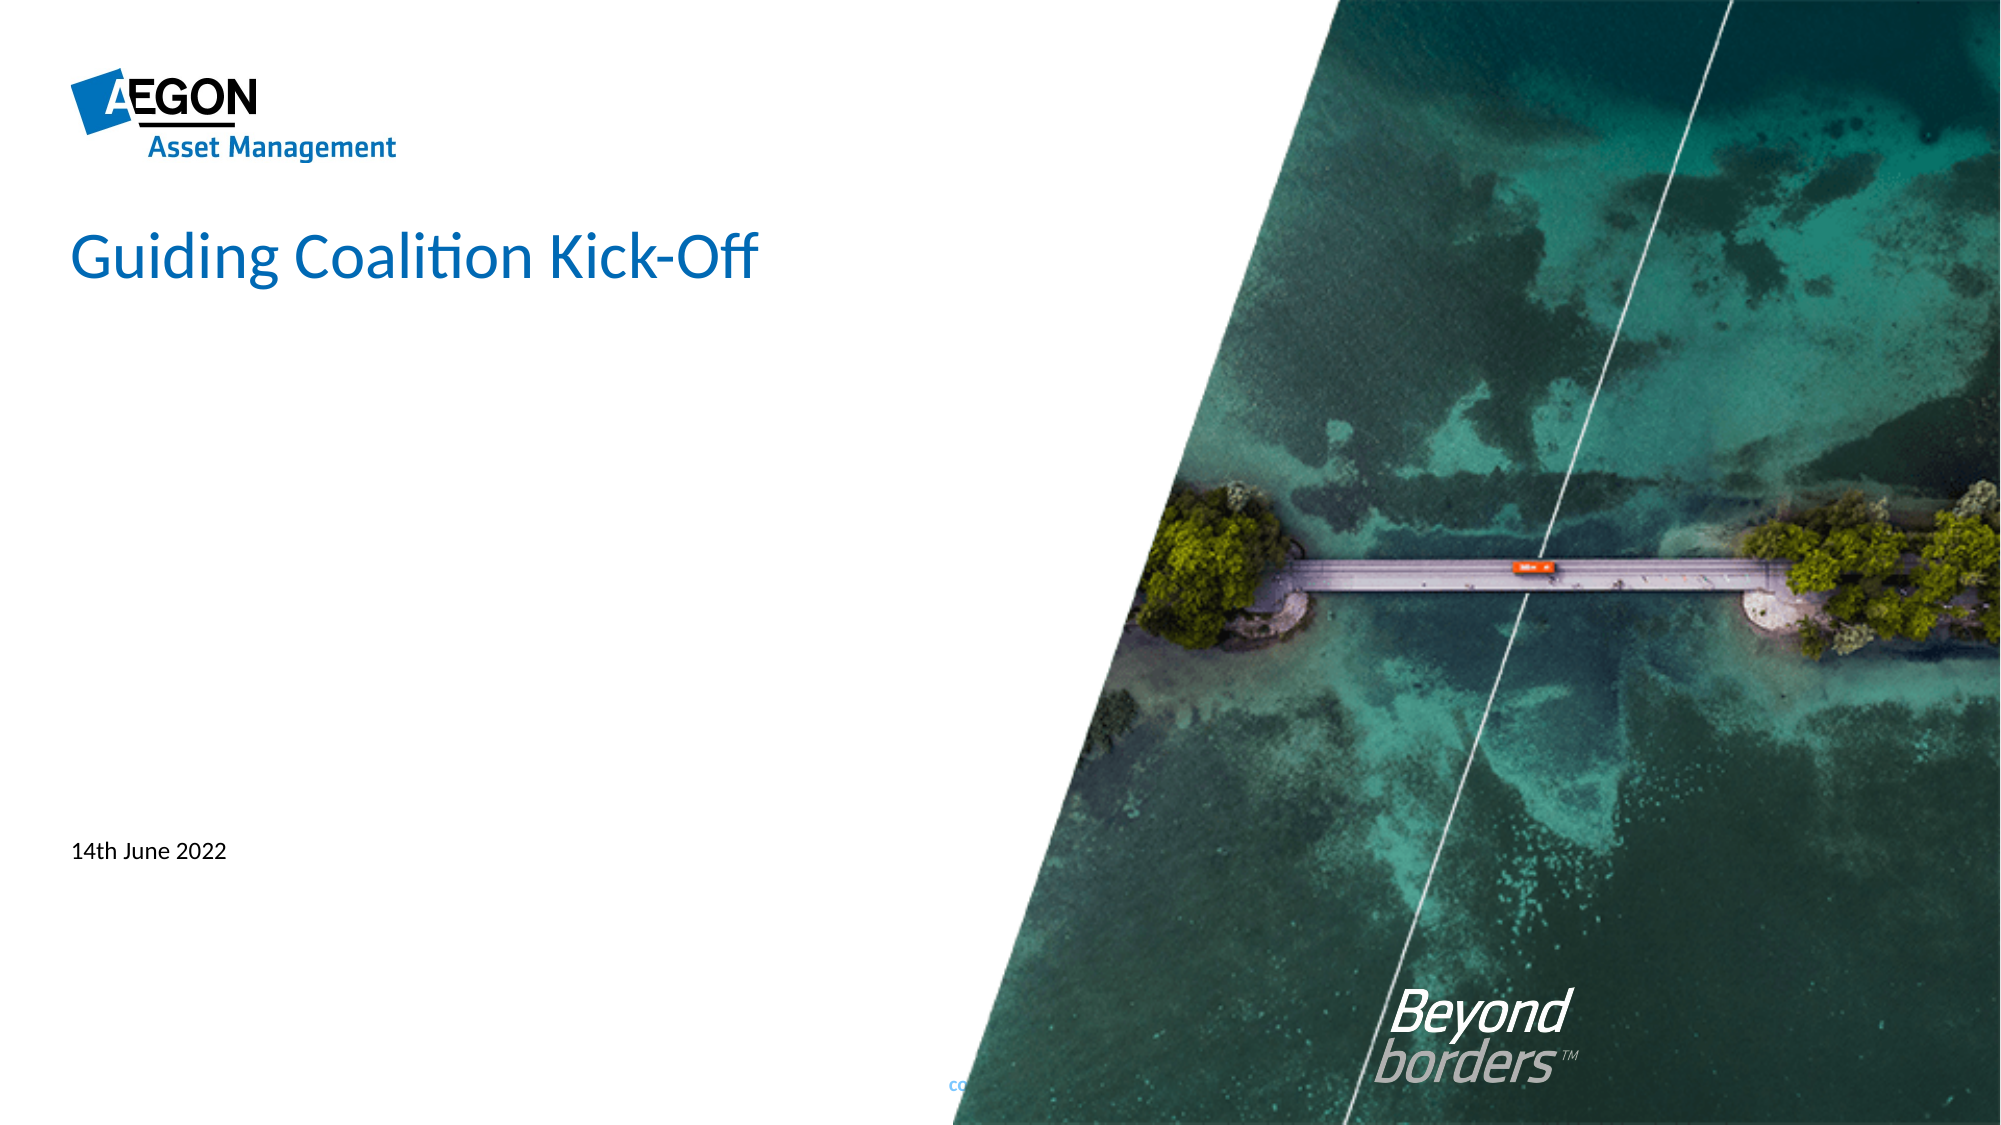

# Guiding Coalition Kick-Off
14th June 2022